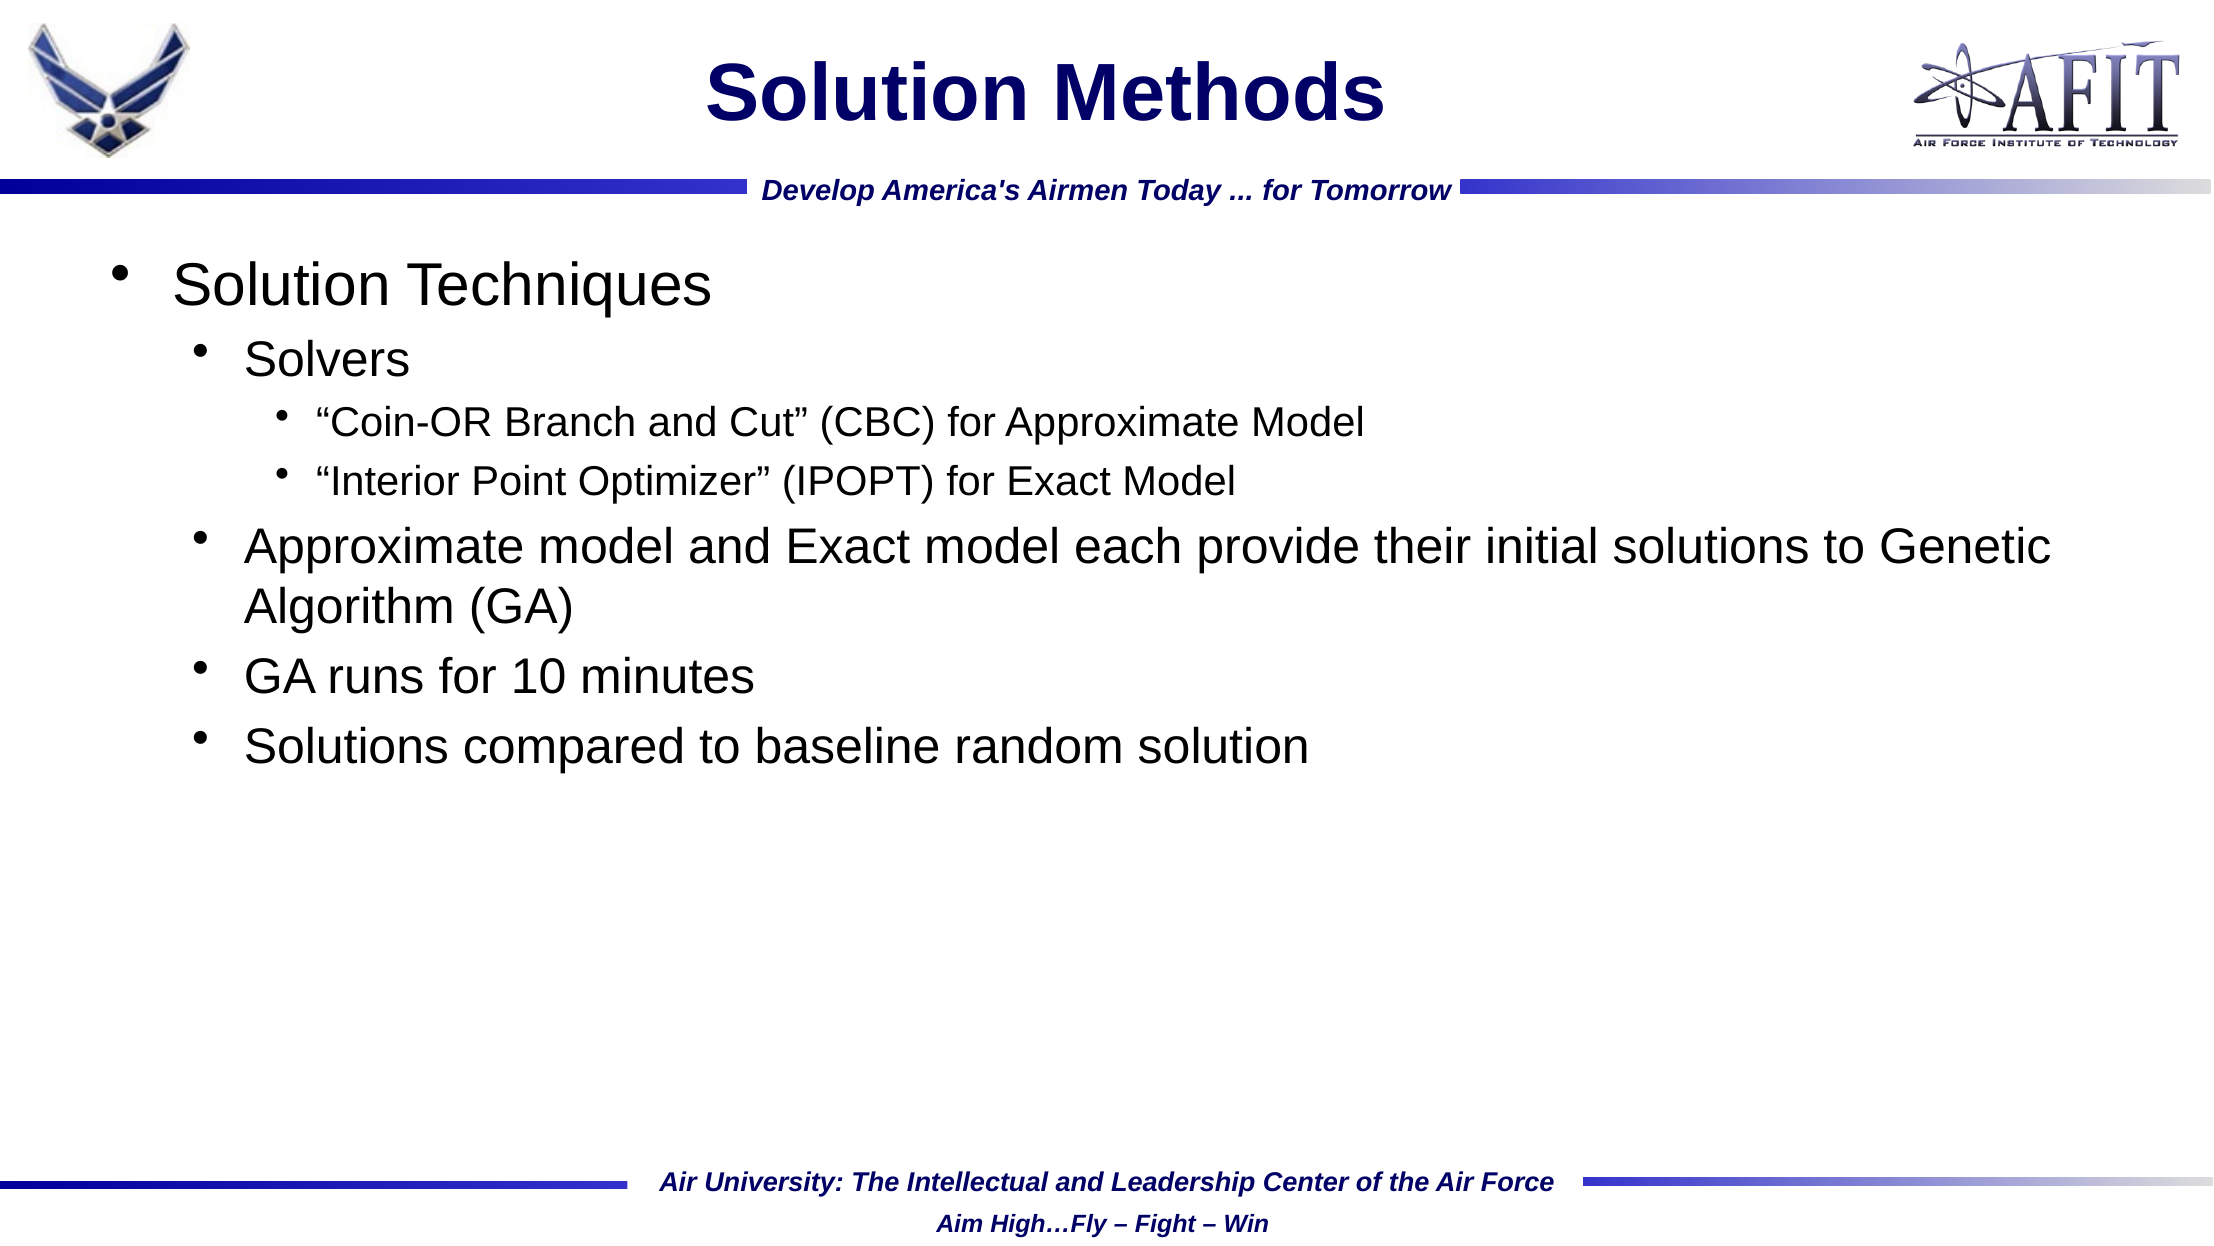

# Solution Methods

Solution Techniques
Solvers
“Coin-OR Branch and Cut” (CBC) for Approximate Model
“Interior Point Optimizer” (IPOPT) for Exact Model
Approximate model and Exact model each provide their initial solutions to Genetic Algorithm (GA)
GA runs for 10 minutes
Solutions compared to baseline random solution